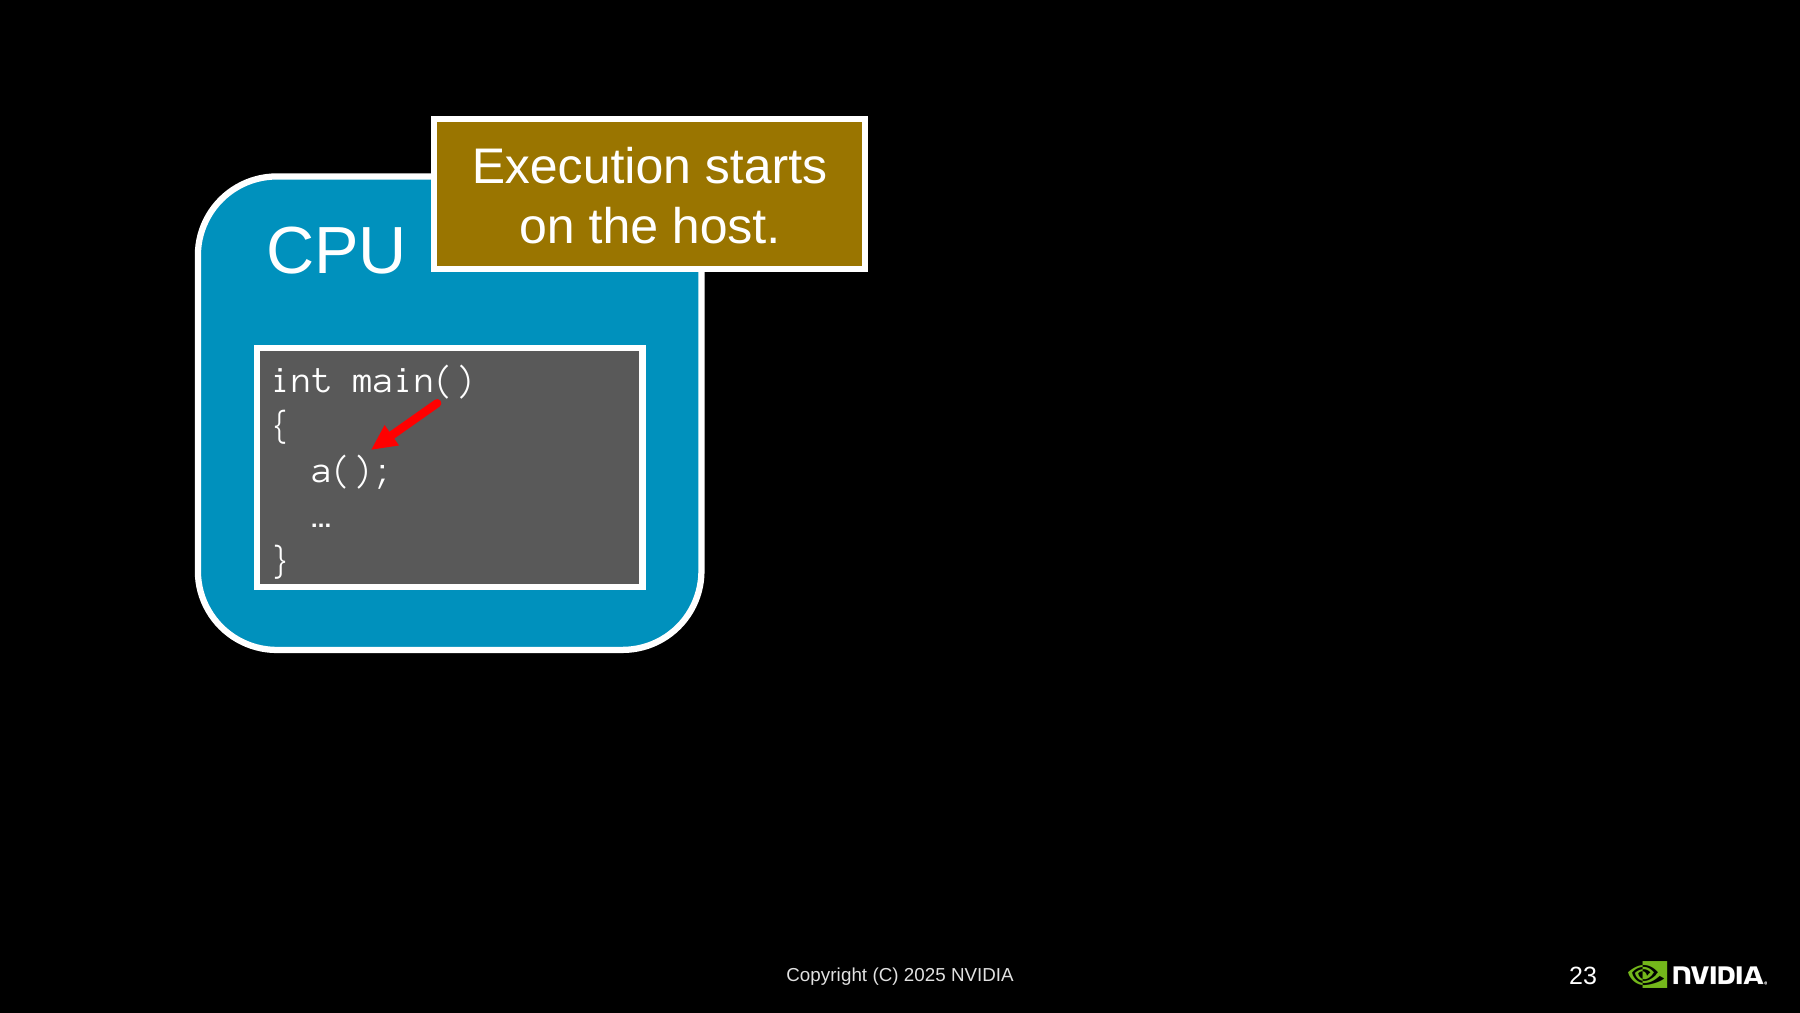

Execution starts on the host.
CPU
int main()
{
  a();
  …
}
Copyright (C) 2025 NVIDIA
23